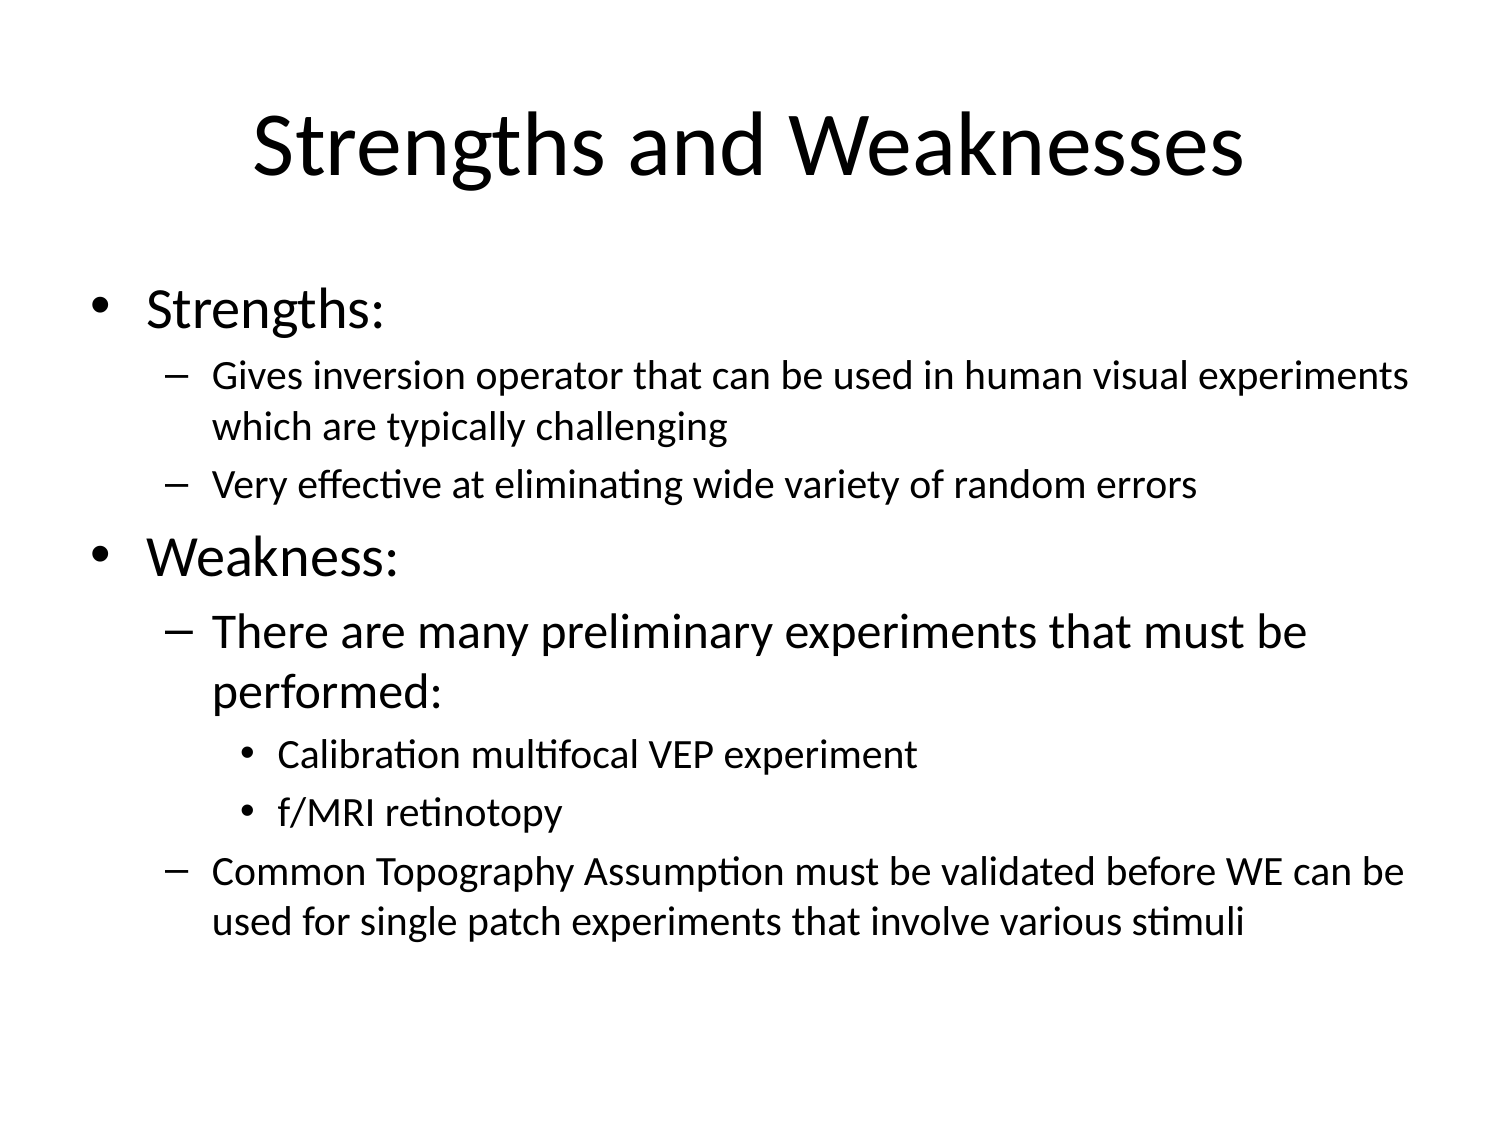

# Strengths and Weaknesses
Strengths:
Gives inversion operator that can be used in human visual experiments which are typically challenging
Very effective at eliminating wide variety of random errors
Weakness:
There are many preliminary experiments that must be performed:
Calibration multifocal VEP experiment
f/MRI retinotopy
Common Topography Assumption must be validated before WE can be used for single patch experiments that involve various stimuli